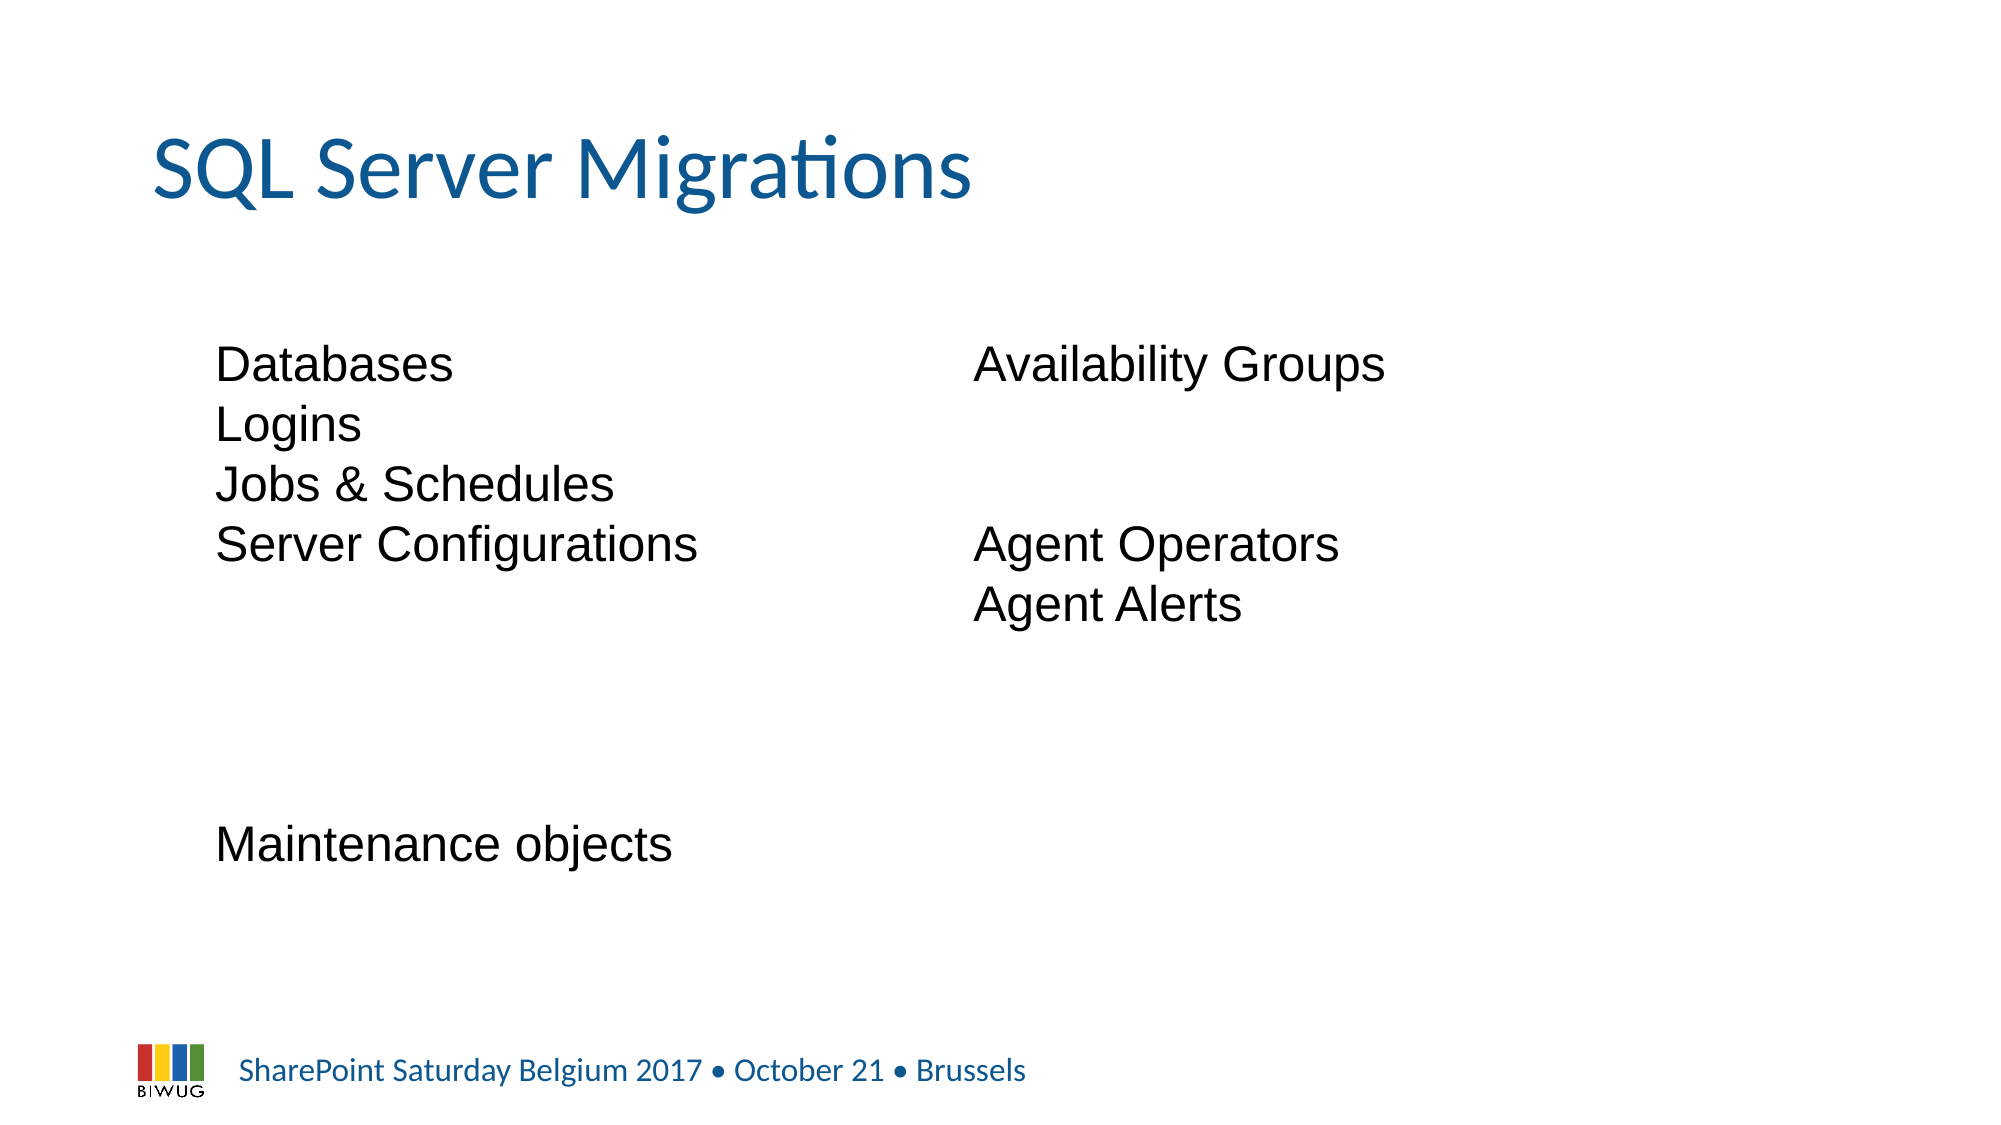

# SQL Server Migrations
Databases
Logins
Jobs & Schedules
Server Configurations

Maintenance objects
Availability Groups

Agent Operators
Agent Alerts